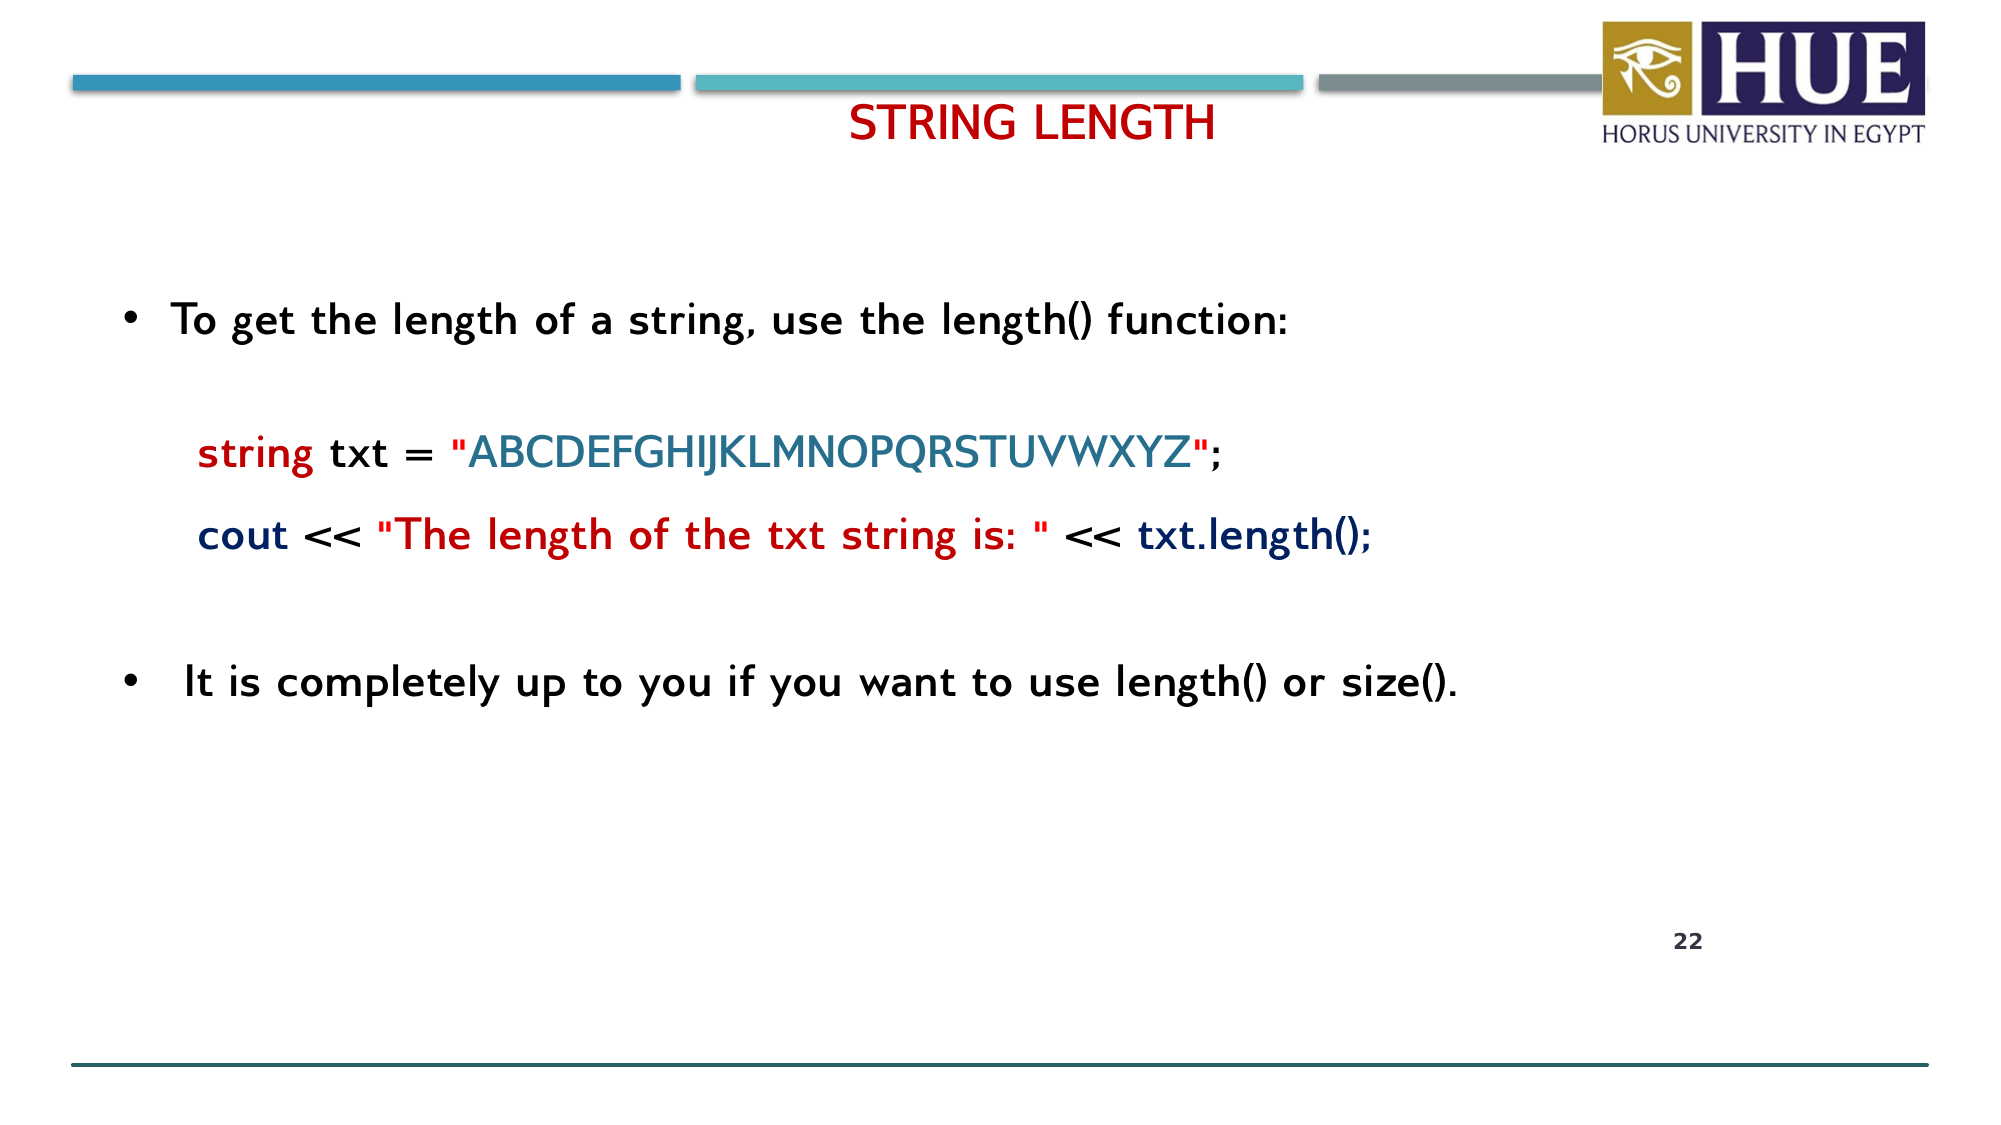

String Length
To get the length of a string, use the length() function:

string txt = "ABCDEFGHIJKLMNOPQRSTUVWXYZ";
cout << "The length of the txt string is: " << txt.length();

 It is completely up to you if you want to use length() or size().
22